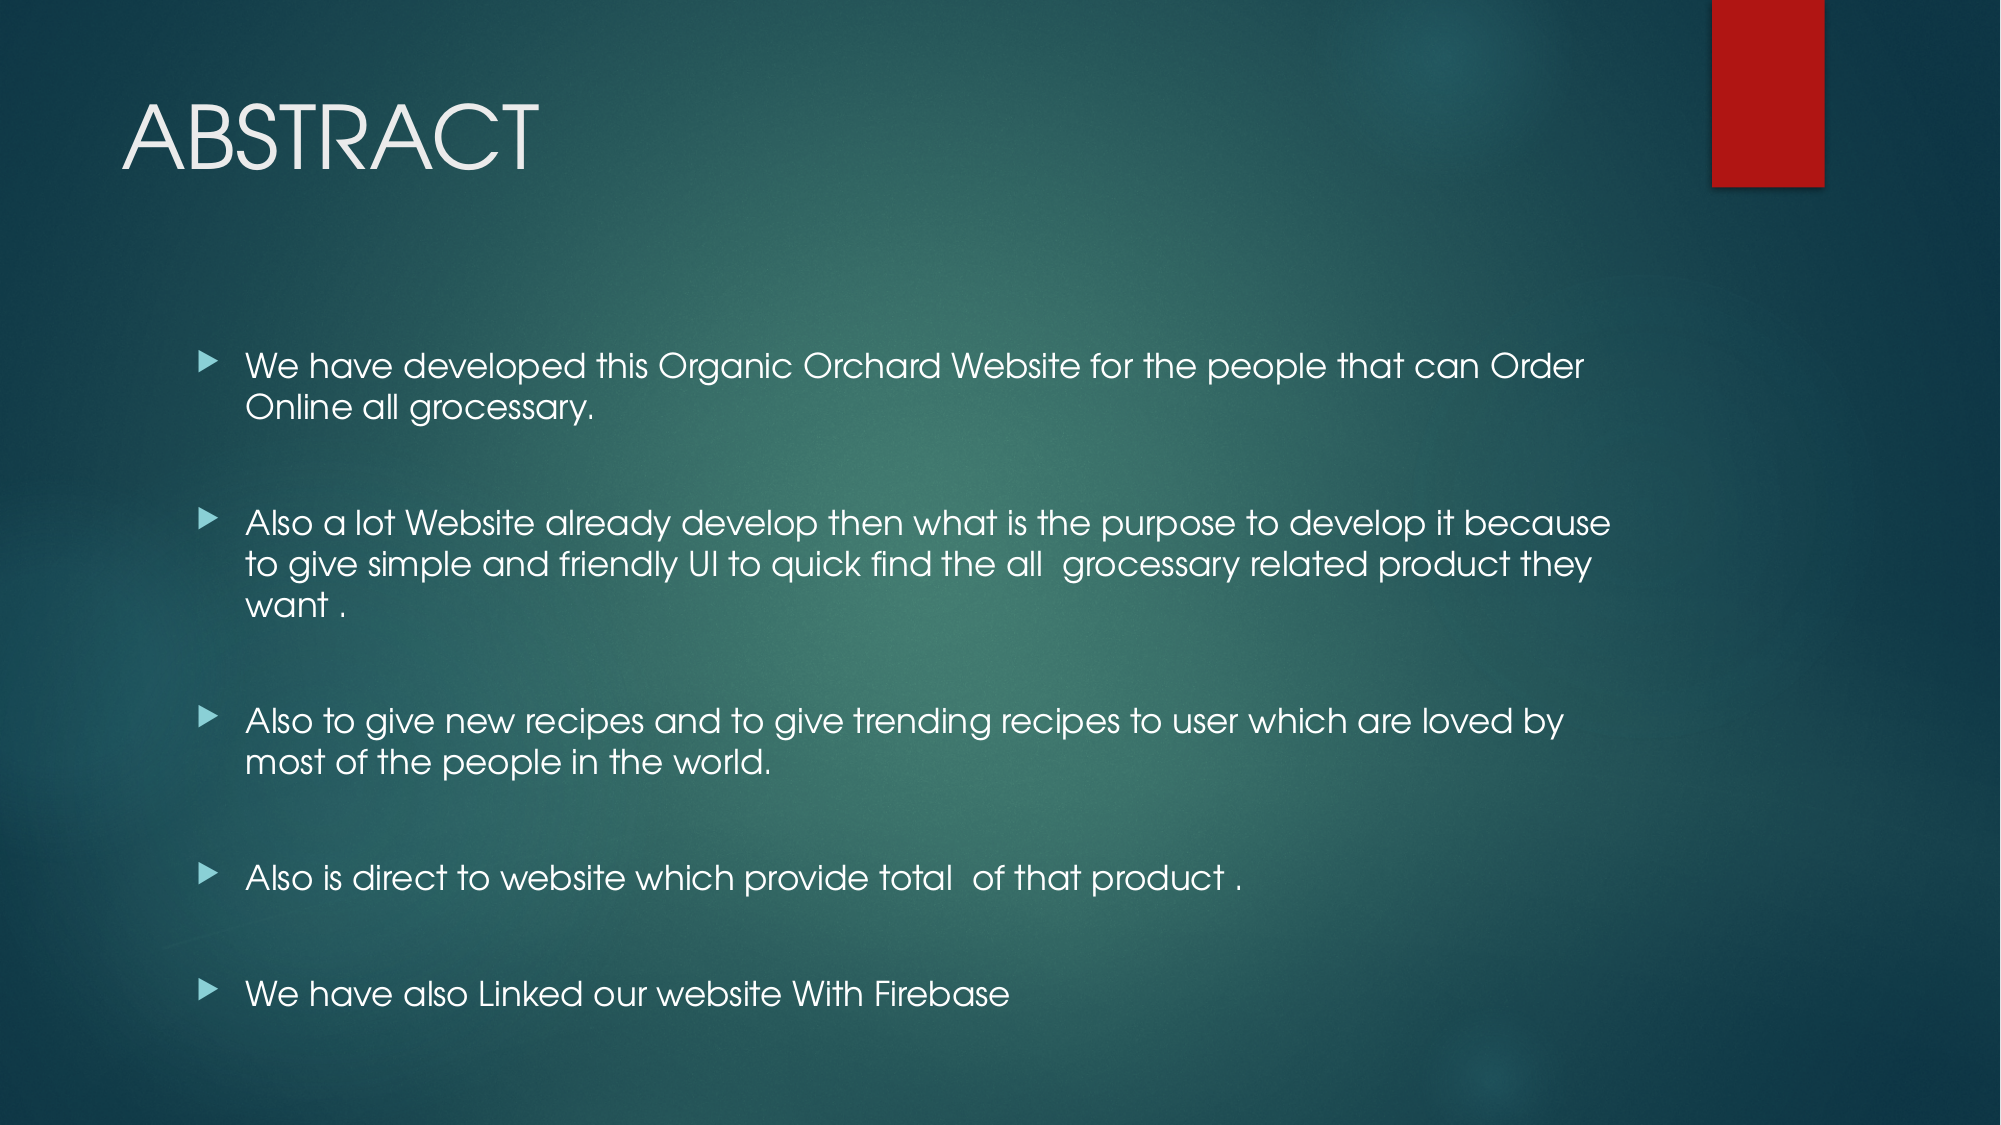

# ABSTRACT
We have developed this Organic Orchard Website for the people that can Order Online all grocessary.

Also a lot Website already develop then what is the purpose to develop it because to give simple and friendly UI to quick find the all  grocessary related product they want .

Also to give new recipes and to give trending recipes to user which are loved by most of the people in the world.

Also is direct to website which provide total  of that product .

We have also Linked our website With Firebase